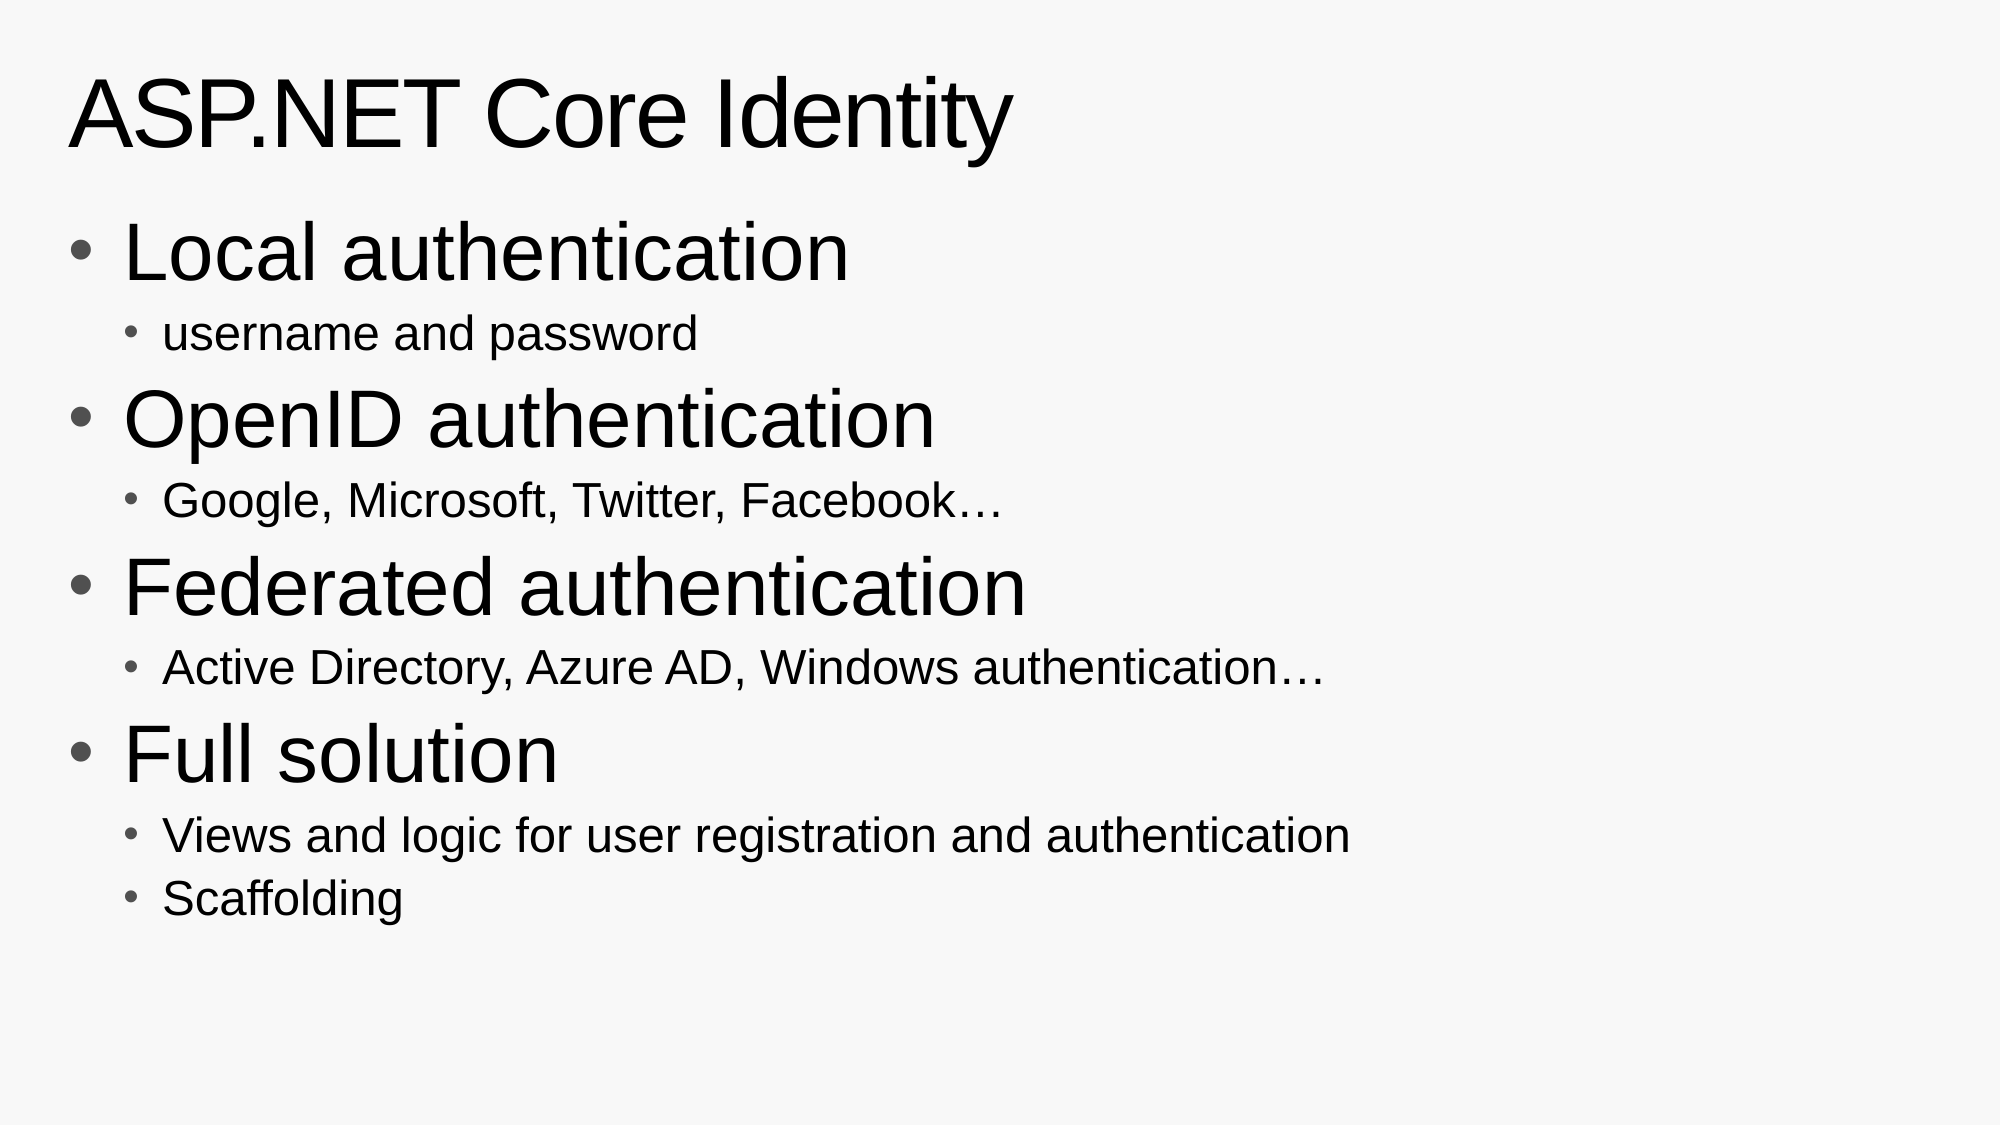

# ASP.NET Core Identity
Local authentication
username and password
OpenID authentication
Google, Microsoft, Twitter, Facebook…
Federated authentication
Active Directory, Azure AD, Windows authentication…
Full solution
Views and logic for user registration and authentication
Scaffolding